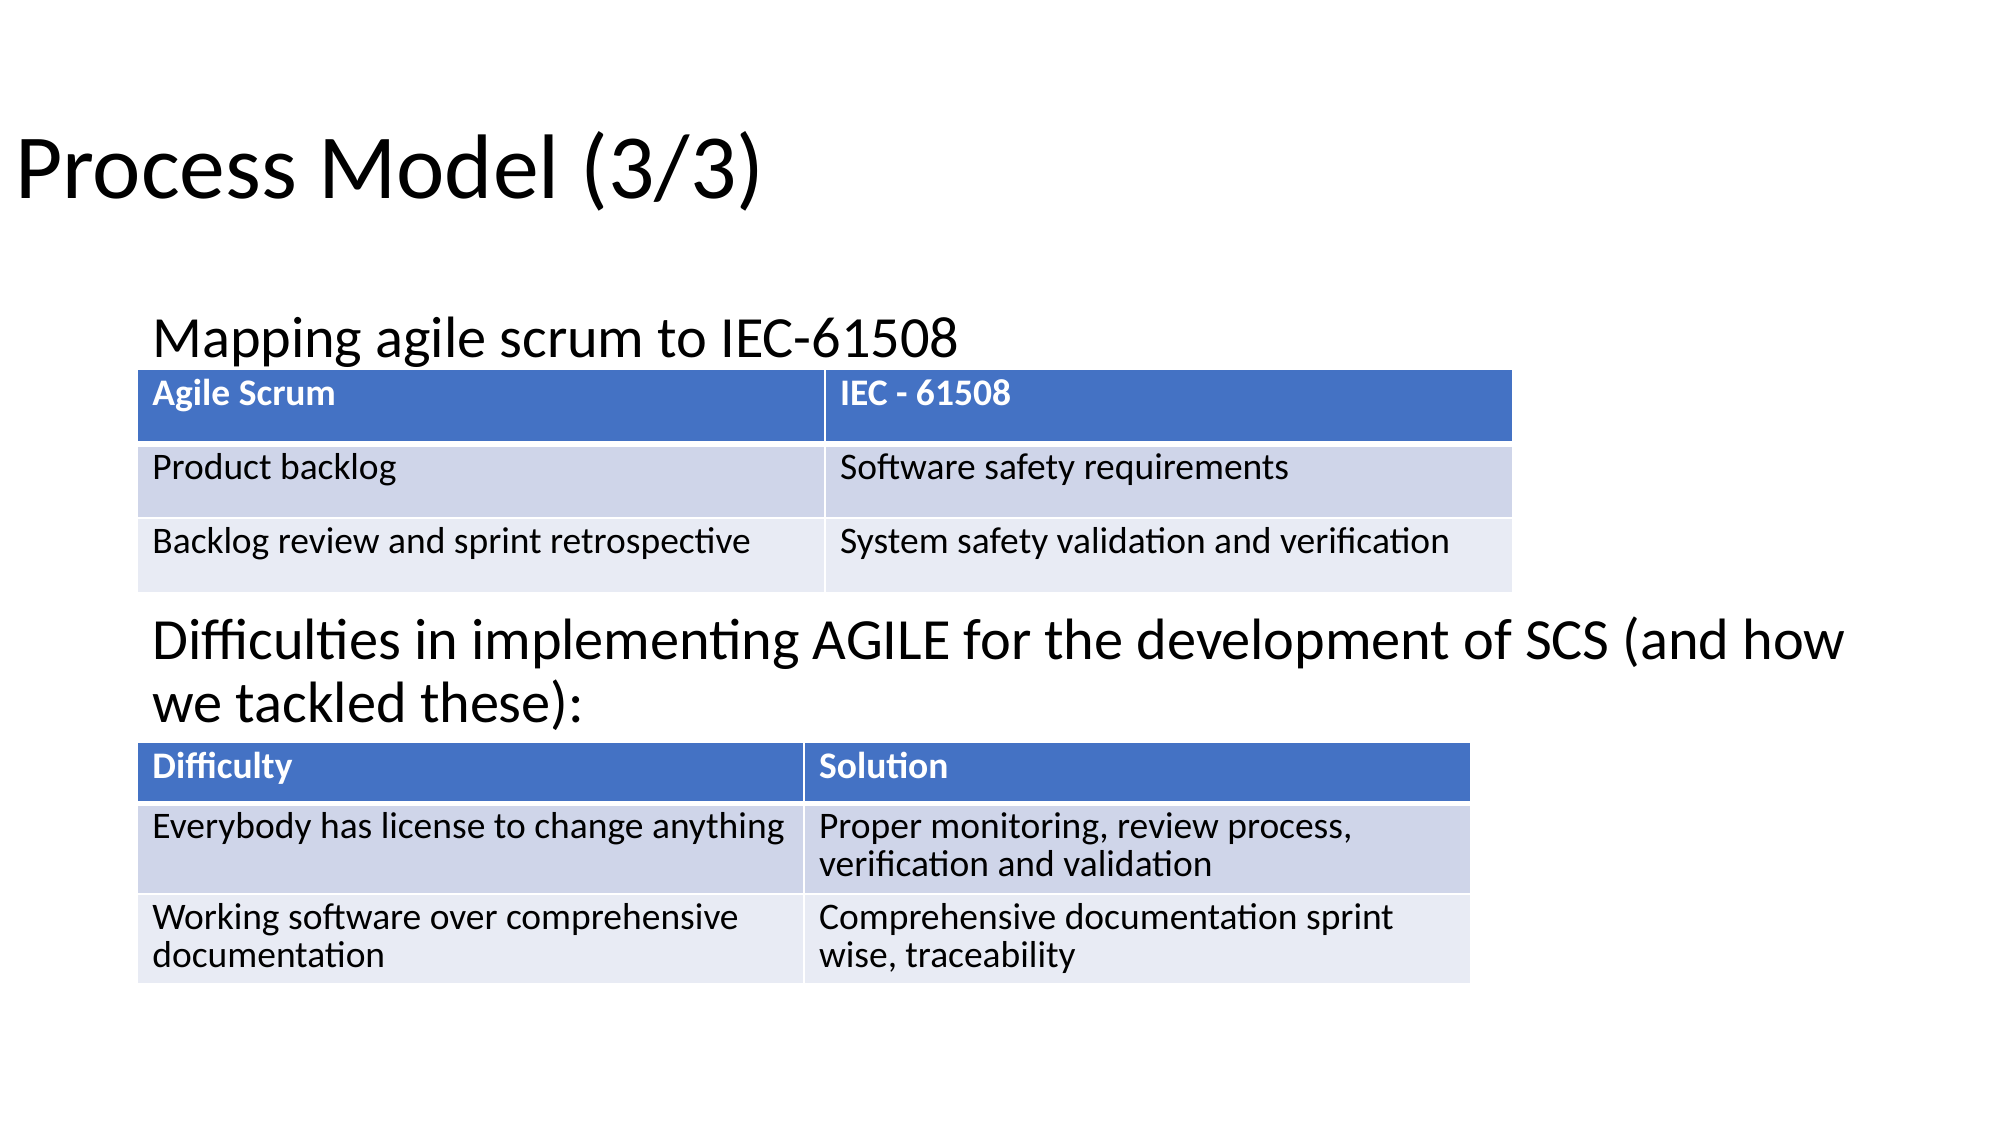

# Process Model (3/3)
Mapping agile scrum to IEC-61508

Difficulties in implementing AGILE for the development of SCS (and how we tackled these):
| Agile Scrum | IEC - 61508 |
| --- | --- |
| Product backlog | Software safety requirements |
| Backlog review and sprint retrospective | System safety validation and verification |
| Difficulty | Solution |
| --- | --- |
| Everybody has license to change anything | Proper monitoring, review process, verification and validation |
| Working software over comprehensive documentation | Comprehensive documentation sprint wise, traceability |